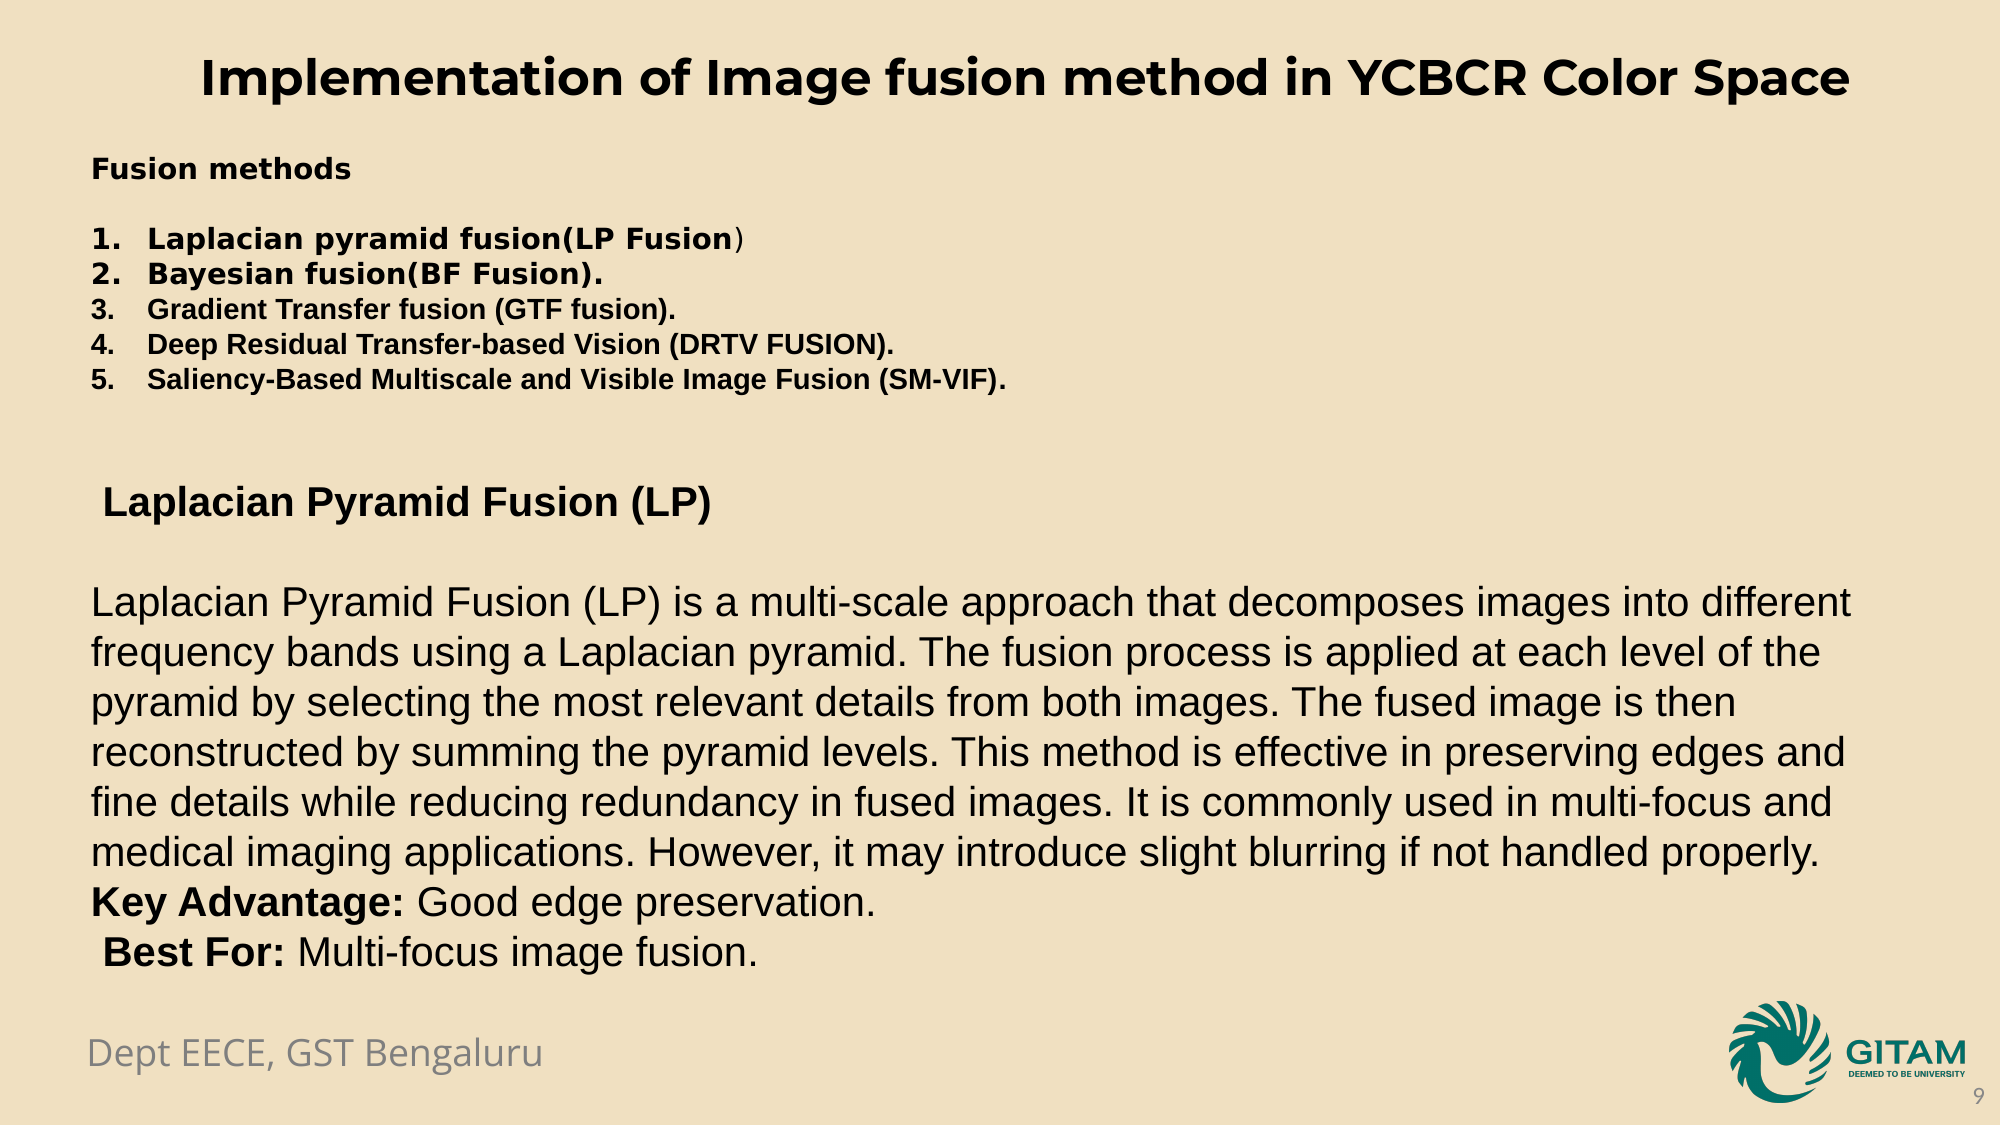

Implementation of Image fusion method in YCBCR Color Space
Fusion methods

Laplacian pyramid fusion(LP Fusion)
Bayesian fusion(BF Fusion).
Gradient Transfer fusion (GTF fusion).
Deep Residual Transfer-based Vision (DRTV FUSION).
Saliency-Based Multiscale and Visible Image Fusion (SM-VIF).

 Laplacian Pyramid Fusion (LP)

Laplacian Pyramid Fusion (LP) is a multi-scale approach that decomposes images into different frequency bands using a Laplacian pyramid. The fusion process is applied at each level of the pyramid by selecting the most relevant details from both images. The fused image is then reconstructed by summing the pyramid levels. This method is effective in preserving edges and fine details while reducing redundancy in fused images. It is commonly used in multi-focus and medical imaging applications. However, it may introduce slight blurring if not handled properly.
Key Advantage: Good edge preservation.
 Best For: Multi-focus image fusion.

9